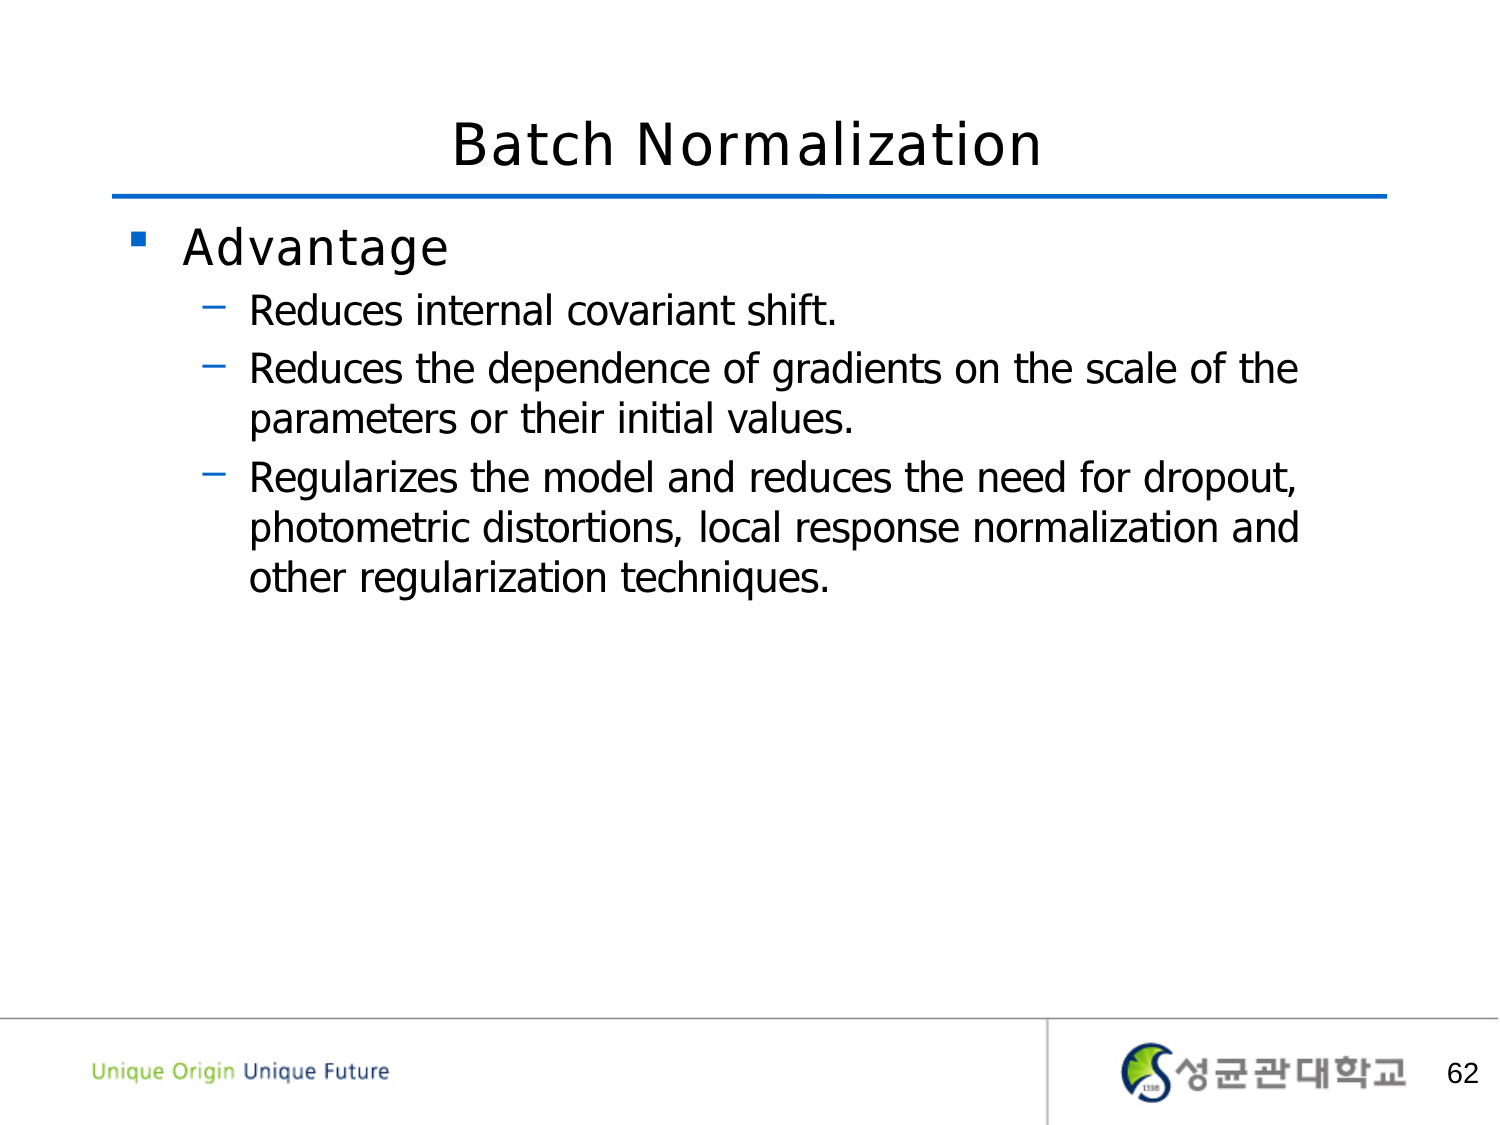

# Batch Normalization
Advantage
Reduces internal covariant shift.
Reduces the dependence of gradients on the scale of the parameters or their initial values.
Regularizes the model and reduces the need for dropout, photometric distortions, local response normalization and other regularization techniques.

62